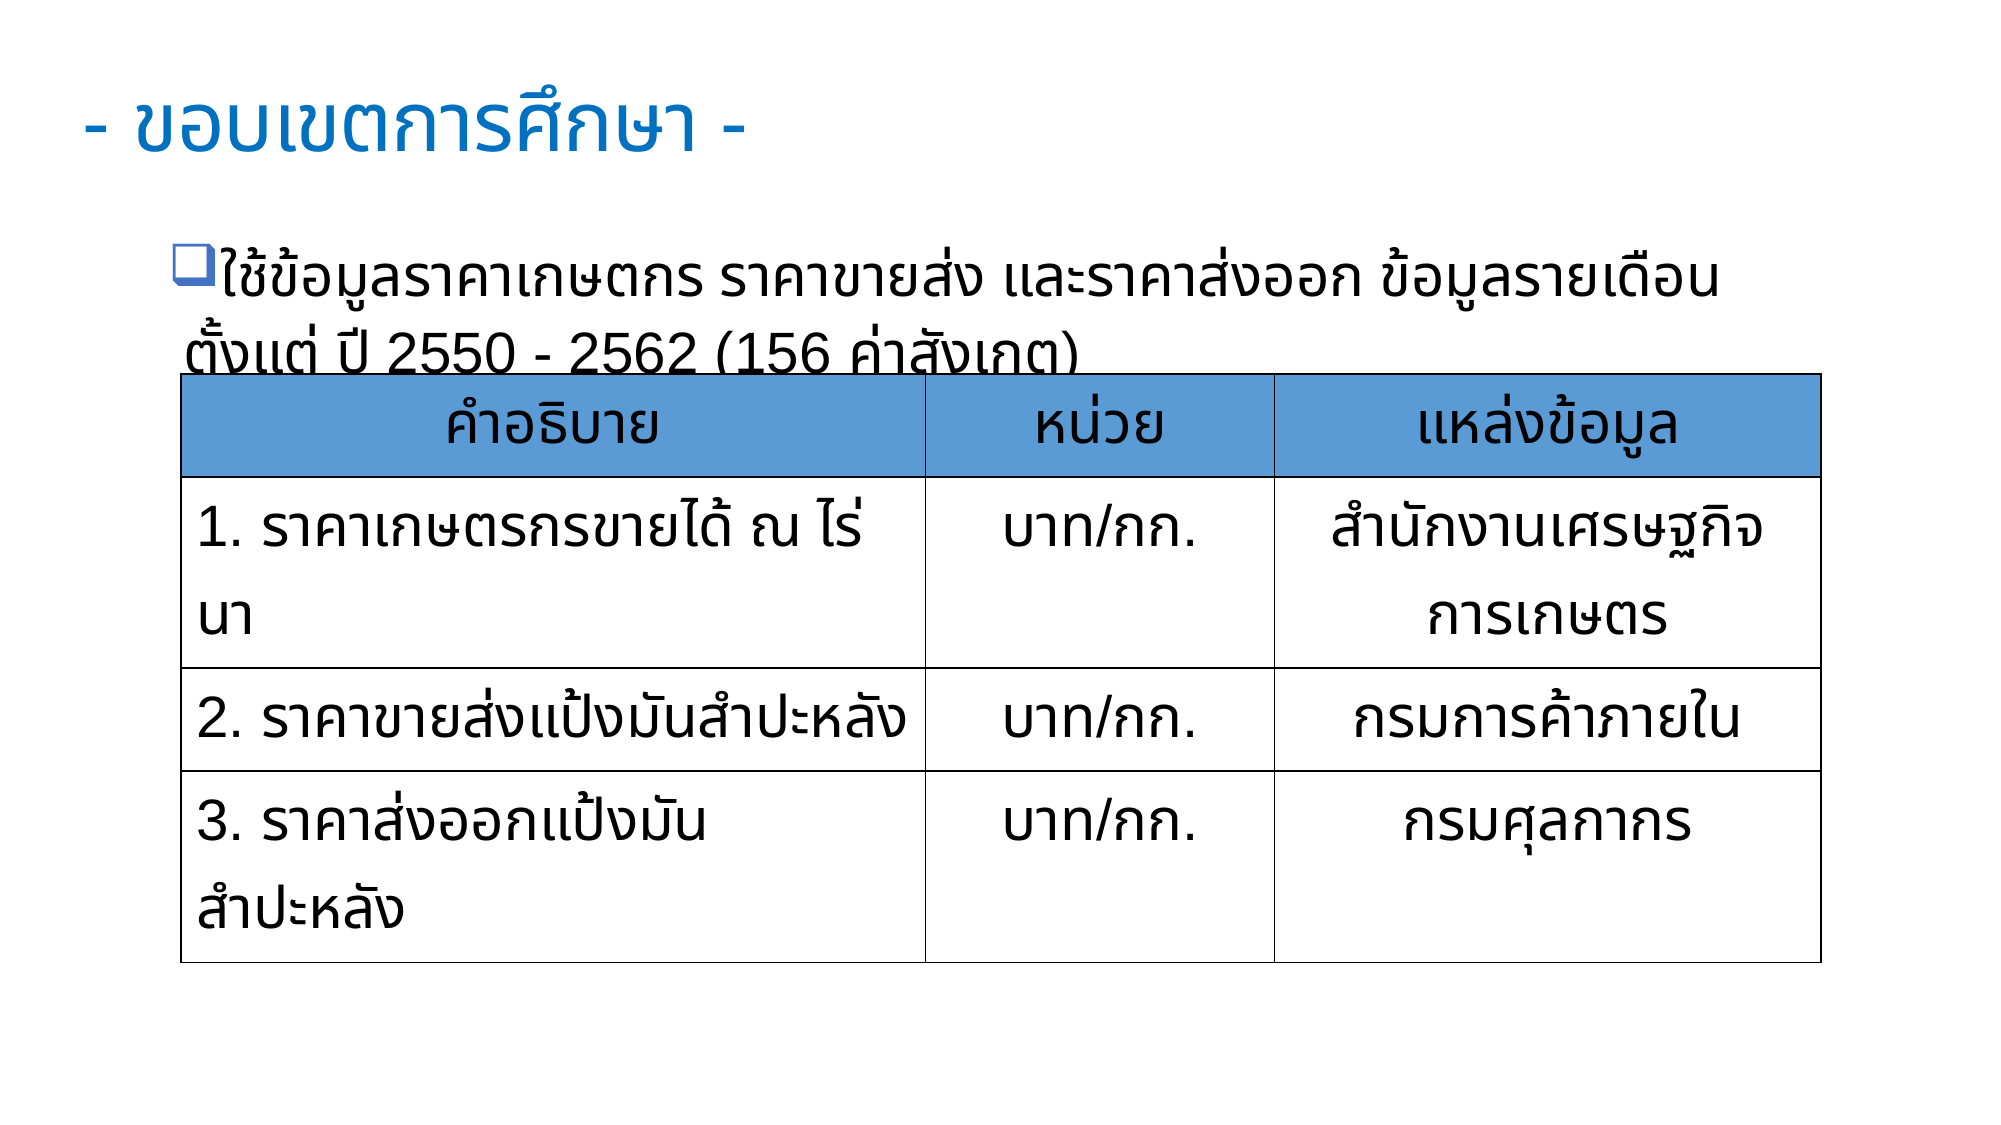

- ขอบเขตการศึกษา -
ใช้ข้อมูลราคาเกษตกร ราคาขายส่ง และราคาส่งออก ข้อมูลรายเดือน ตั้งแต่ ปี 2550 - 2562 (156 ค่าสังเกต)

| คำอธิบาย | หน่วย | แหล่งข้อมูล |
| --- | --- | --- |
| 1. ราคาเกษตรกรขายได้ ณ ไร่นา | บาท/กก. | สำนักงานเศรษฐกิจการเกษตร |
| 2. ราคาขายส่งแป้งมันสำปะหลัง | บาท/กก. | กรมการค้าภายใน |
| 3. ราคาส่งออกแป้งมันสำปะหลัง | บาท/กก. | กรมศุลกากร |